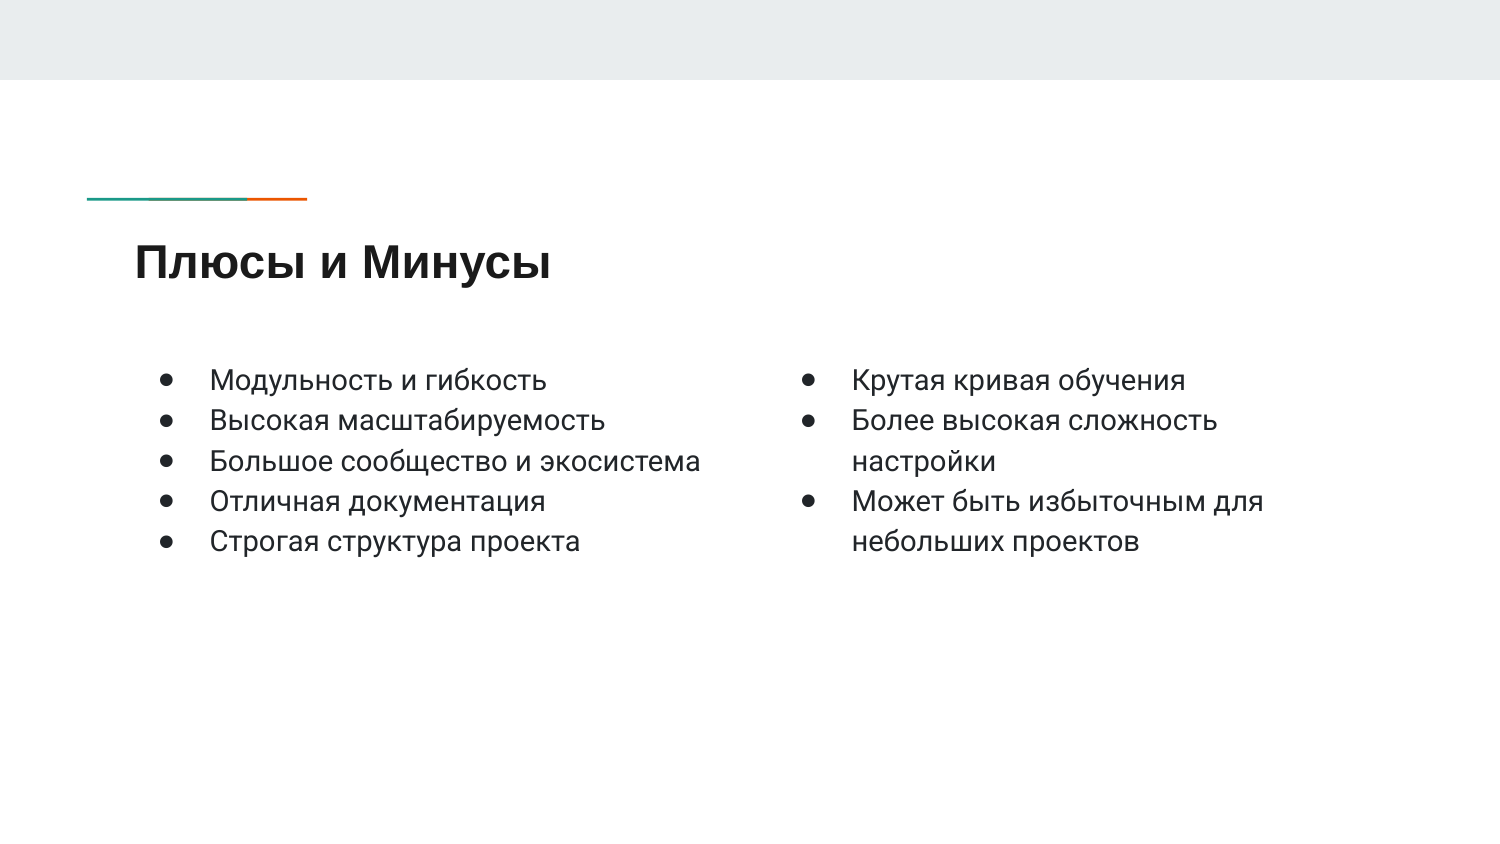

# Плюсы и Минусы
Модульность и гибкость
Высокая масштабируемость
Большое сообщество и экосистема
Отличная документация
Строгая структура проекта

Крутая кривая обучения
Более высокая сложность настройки
Может быть избыточным для небольших проектов